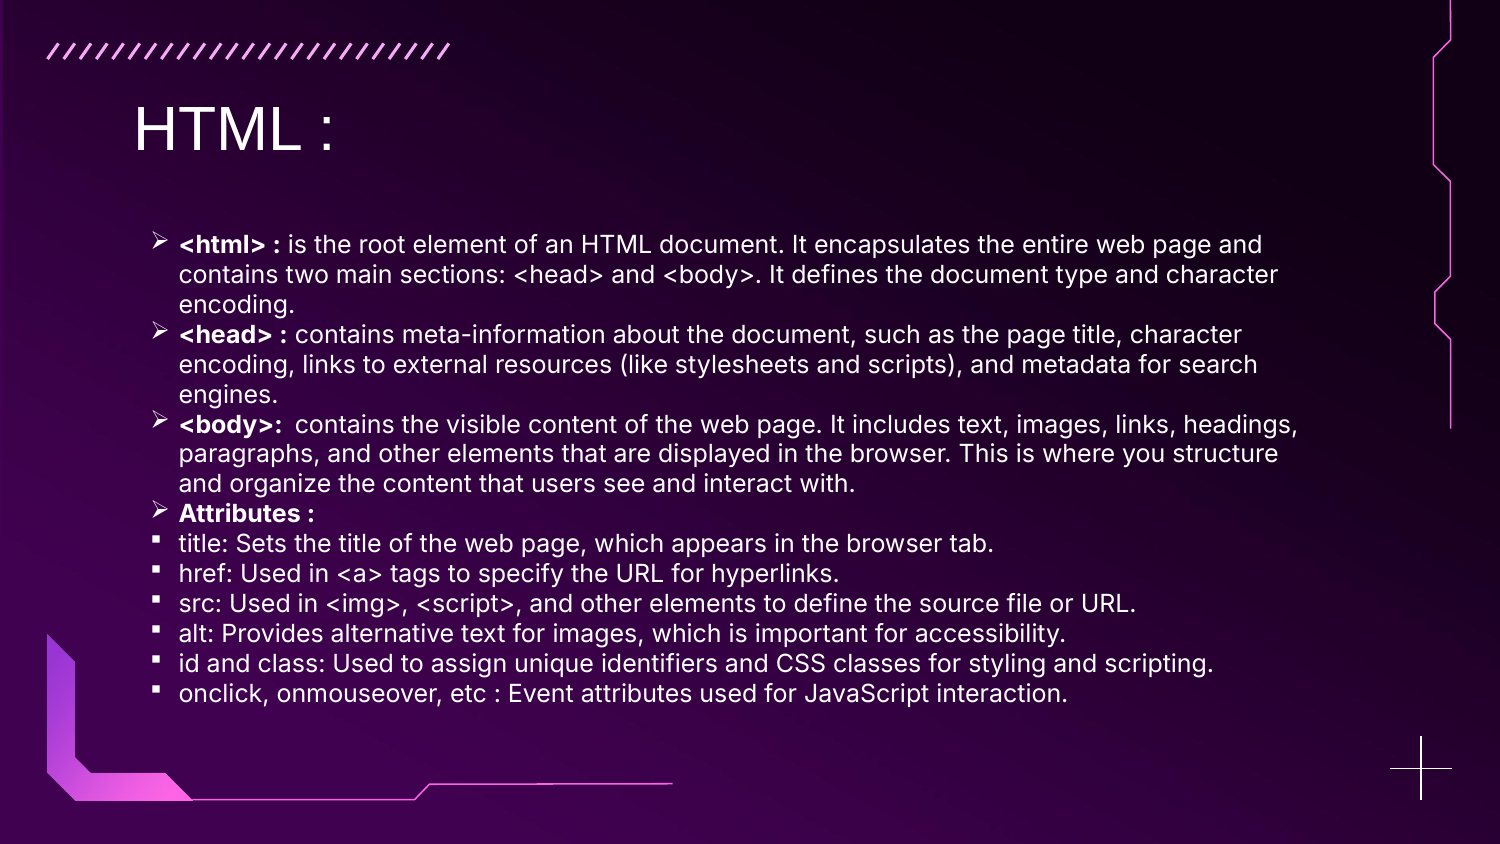

# HTML :
<html> : is the root element of an HTML document. It encapsulates the entire web page and contains two main sections: <head> and <body>. It defines the document type and character encoding.
<head> : contains meta-information about the document, such as the page title, character encoding, links to external resources (like stylesheets and scripts), and metadata for search engines.
<body>:  contains the visible content of the web page. It includes text, images, links, headings, paragraphs, and other elements that are displayed in the browser. This is where you structure and organize the content that users see and interact with.
Attributes :
title: Sets the title of the web page, which appears in the browser tab.
href: Used in <a> tags to specify the URL for hyperlinks.
src: Used in <img>, <script>, and other elements to define the source file or URL.
alt: Provides alternative text for images, which is important for accessibility.
id and class: Used to assign unique identifiers and CSS classes for styling and scripting.
onclick, onmouseover, etc : Event attributes used for JavaScript interaction.